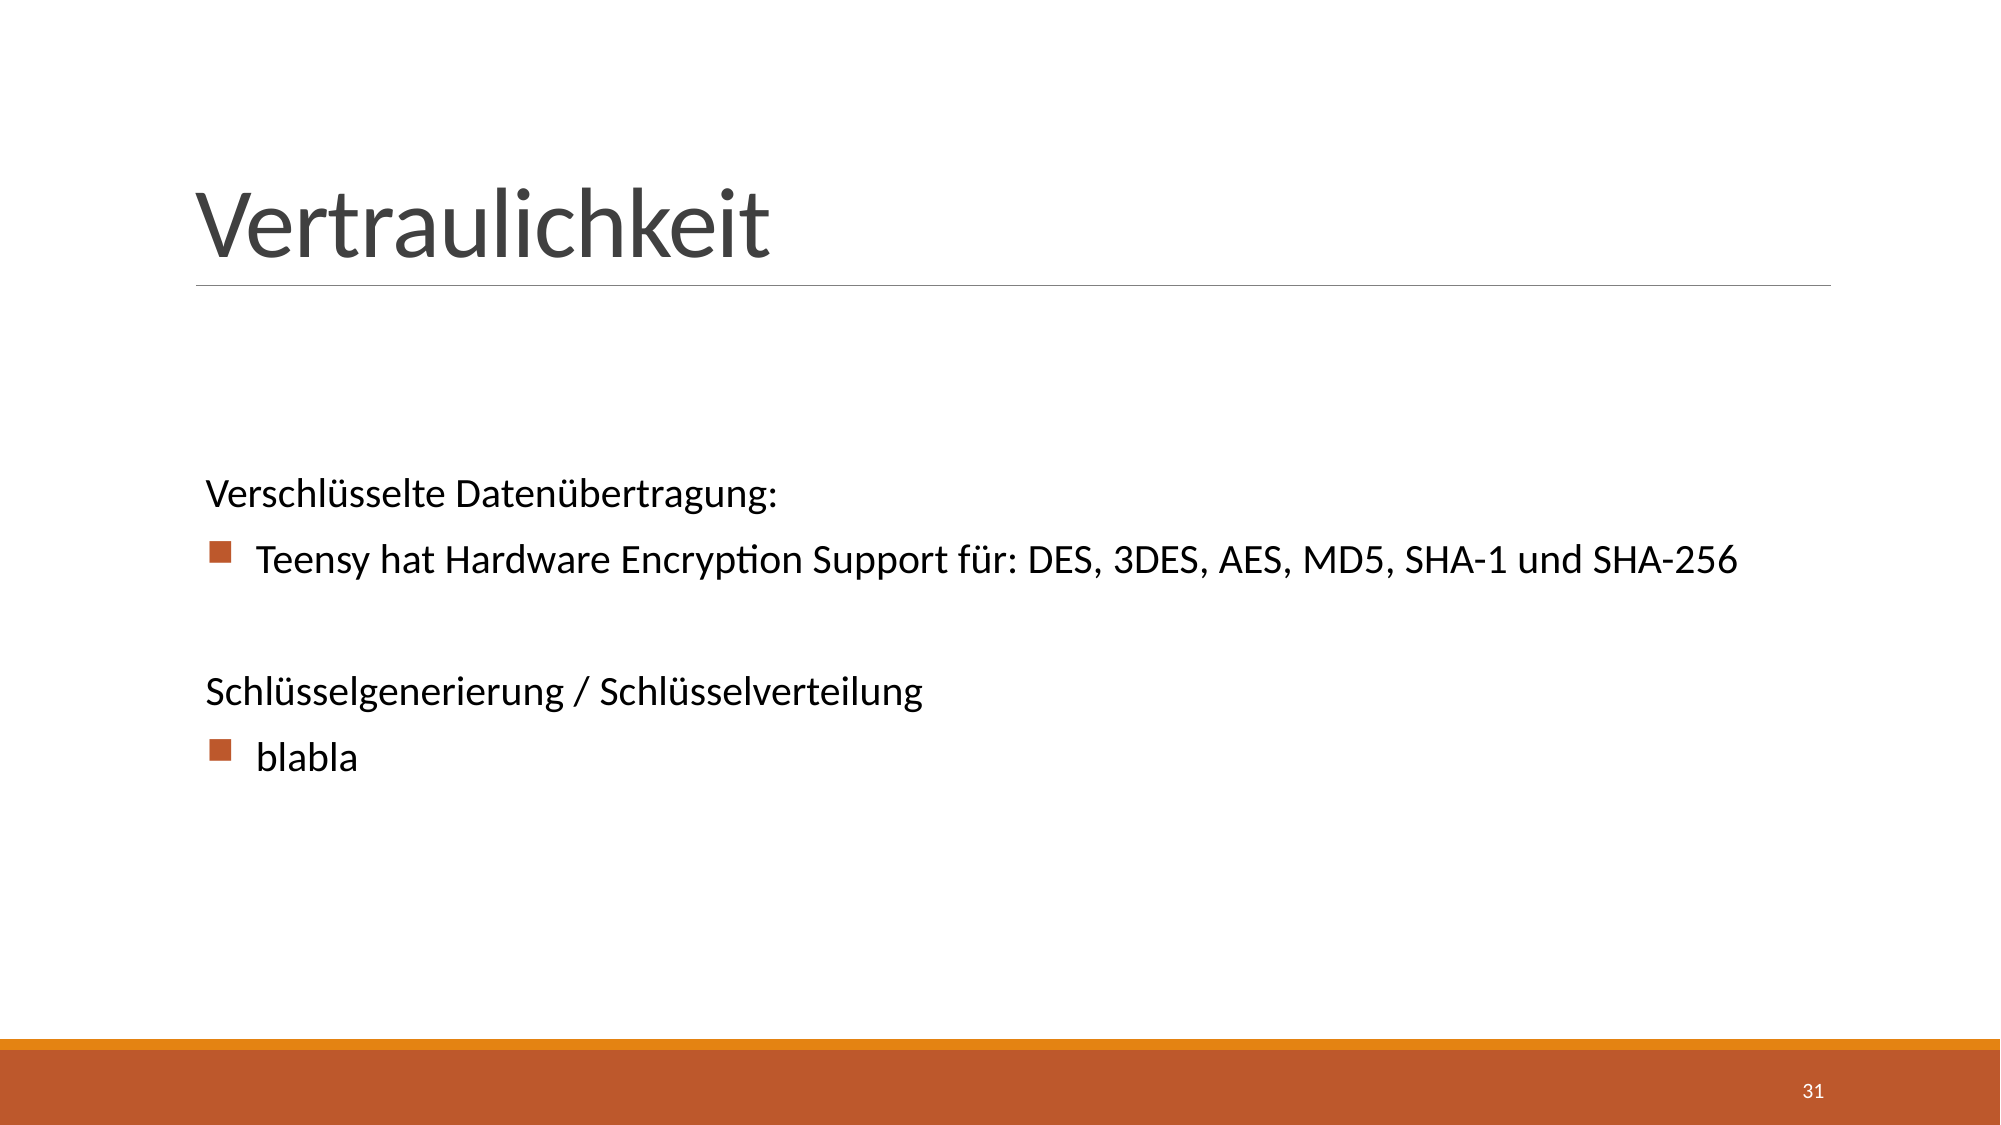

# Vertraulichkeit
Verschlüsselte Datenübertragung:
Teensy hat Hardware Encryption Support für: DES, 3DES, AES, MD5, SHA-1 und SHA-256

Schlüsselgenerierung / Schlüsselverteilung
blabla

31